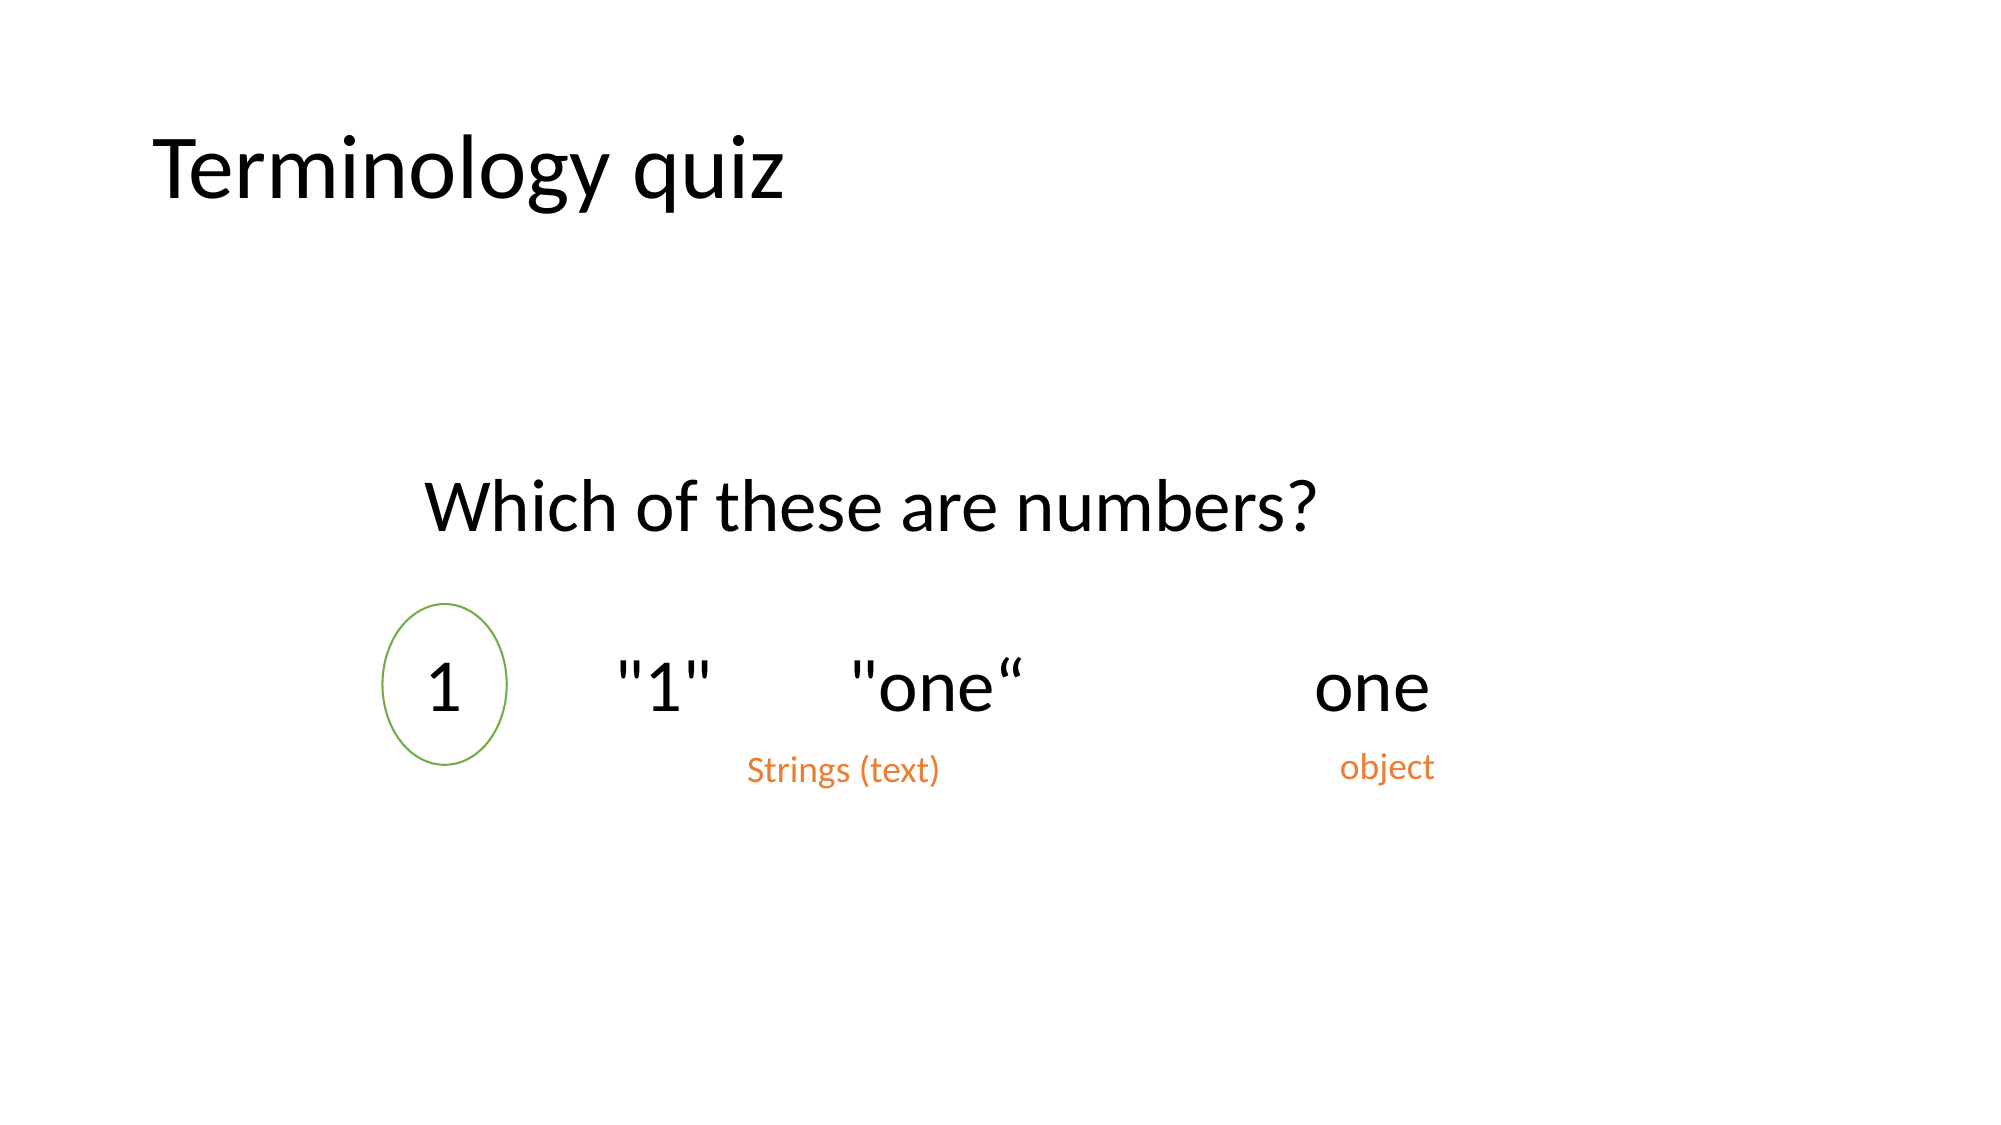

# Terminology quiz
Which of these are numbers?

1         "1"        "one“                 one

object
Strings (text)